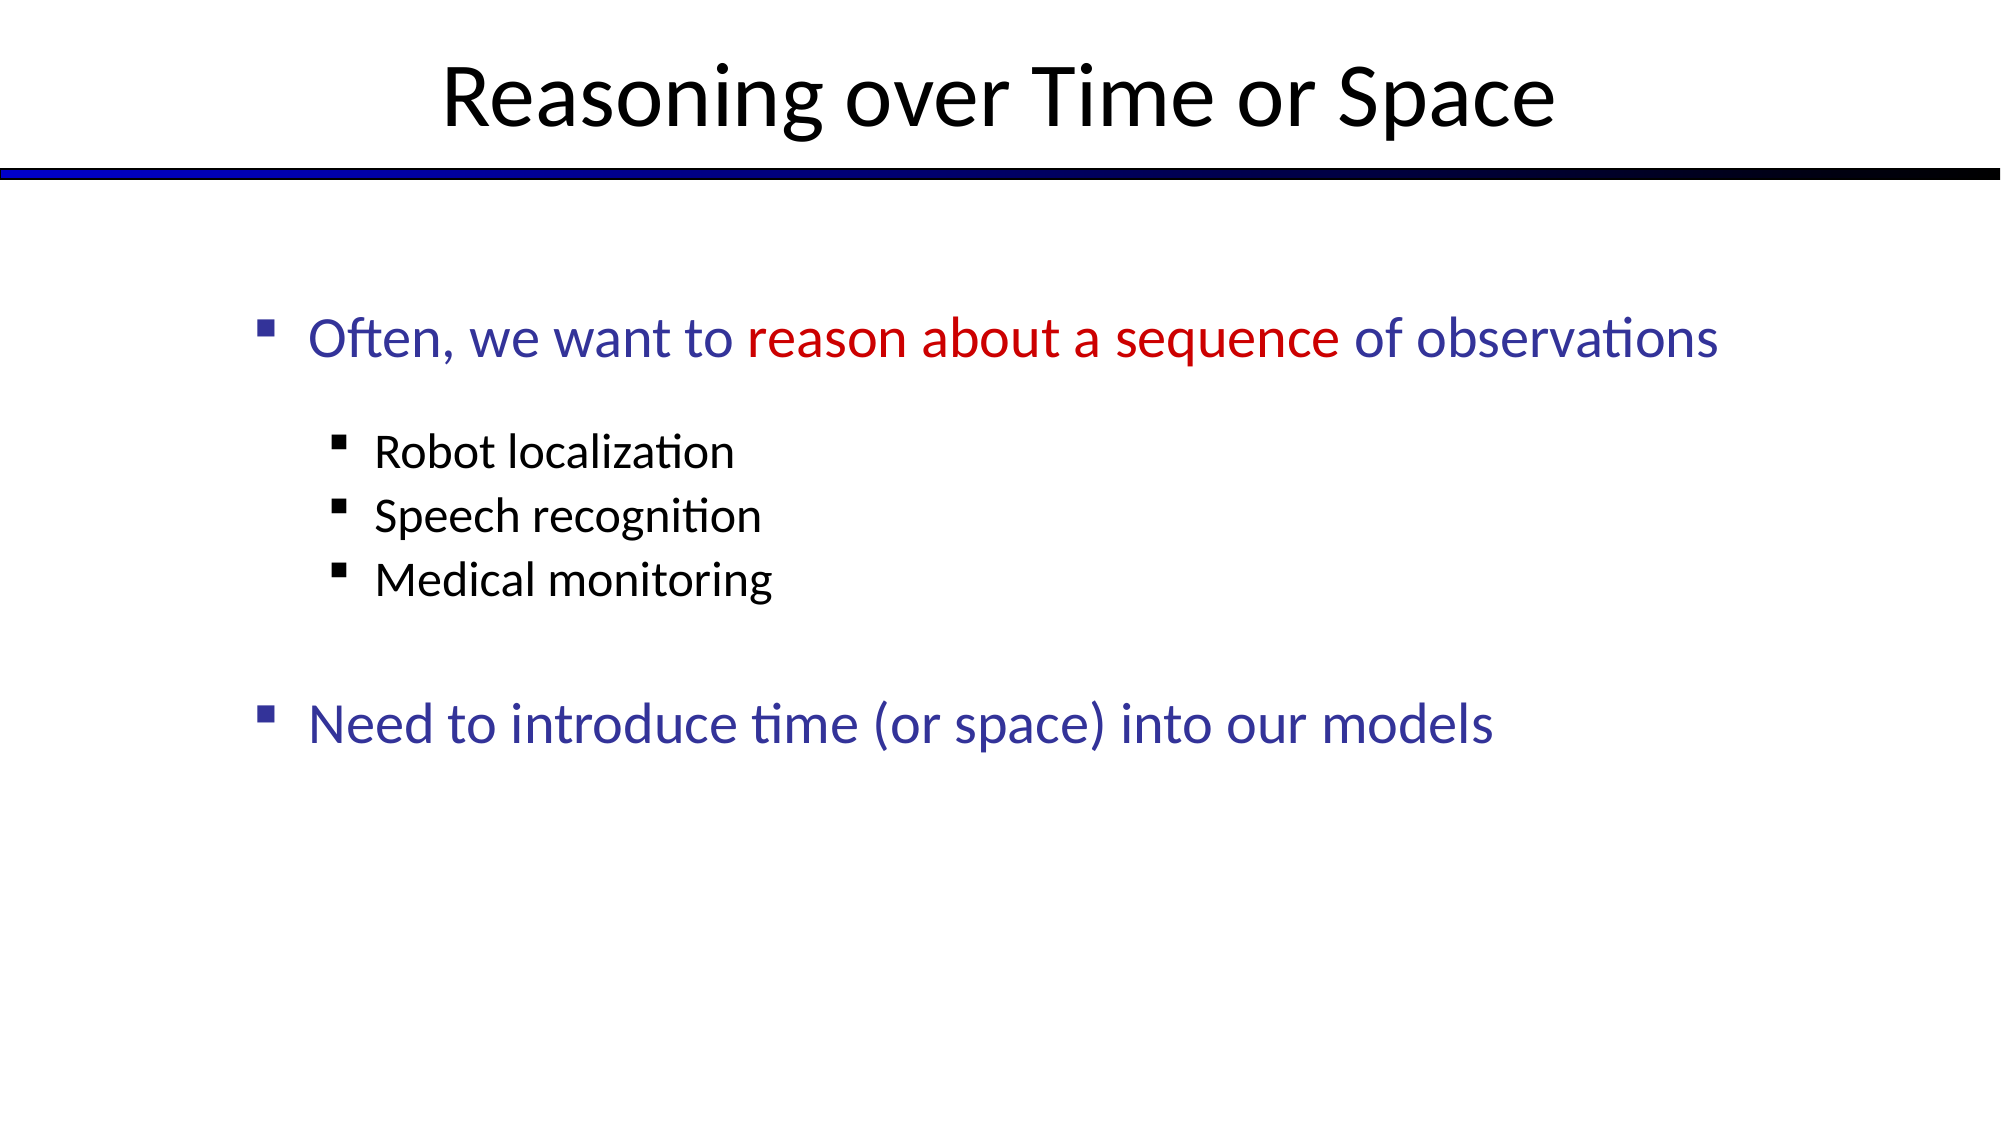

# Reasoning over Time or Space
Often, we want to reason about a sequence of observations

Robot localization
Speech recognition
Medical monitoring

Need to introduce time (or space) into our models